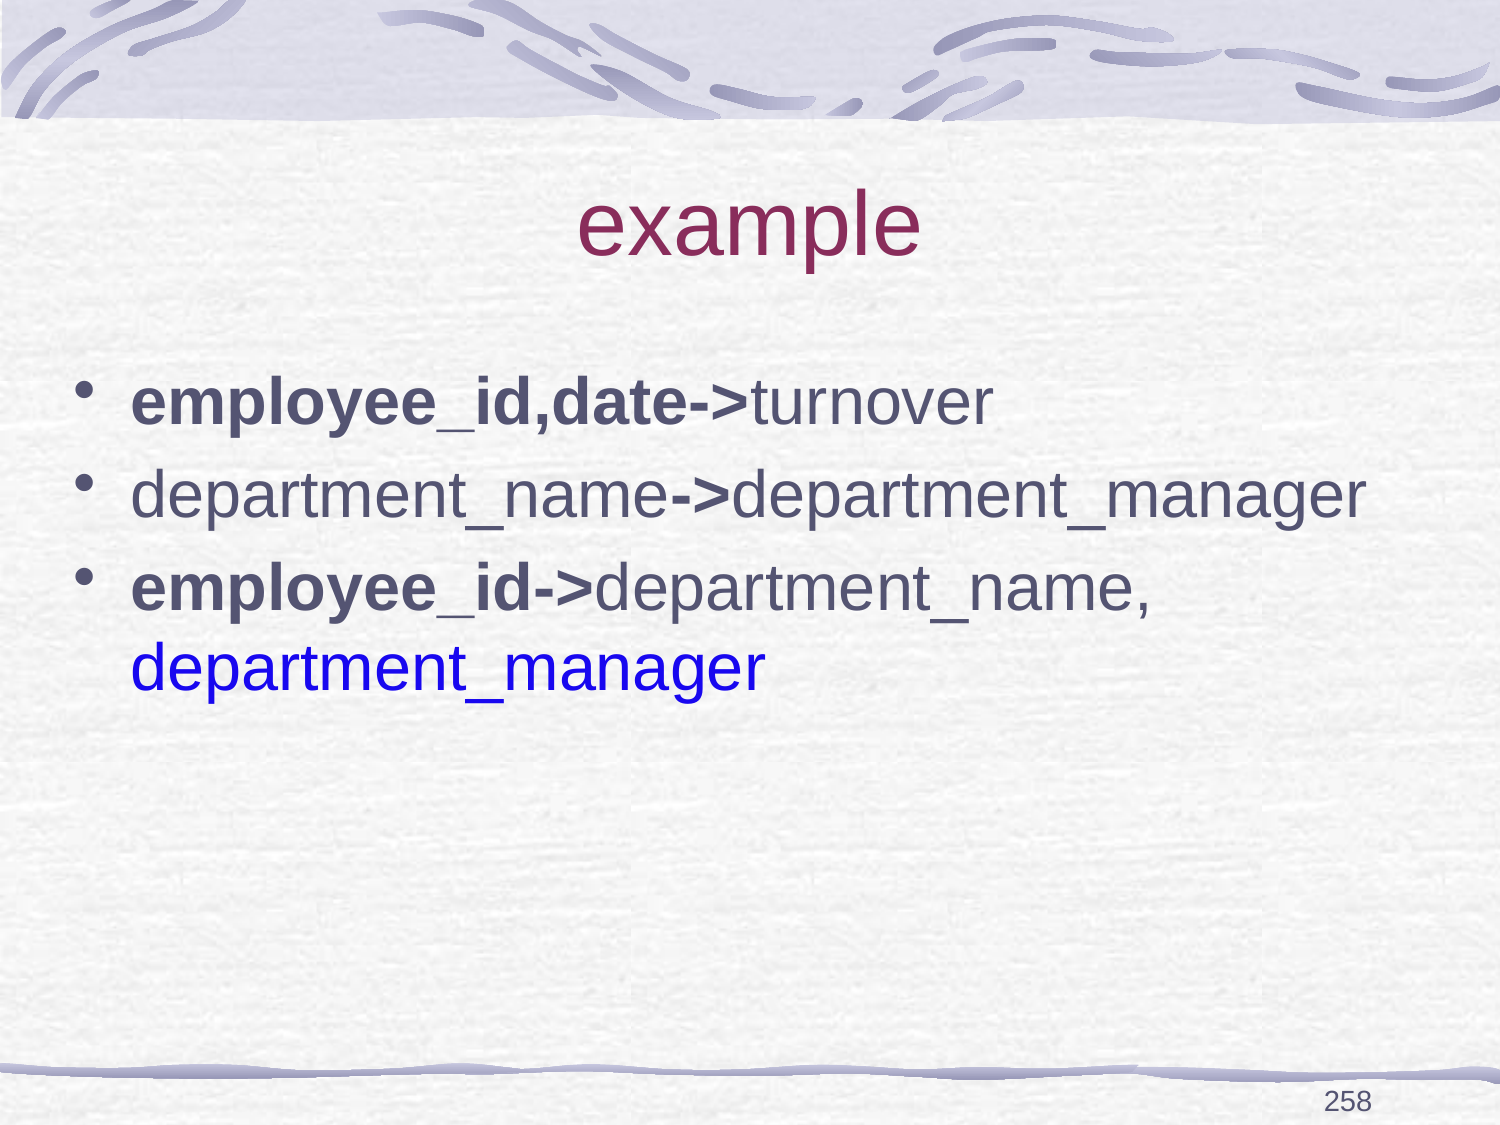

# example
employee_id,date->turnover
department_name->department_manager
employee_id->department_name, department_manager
258